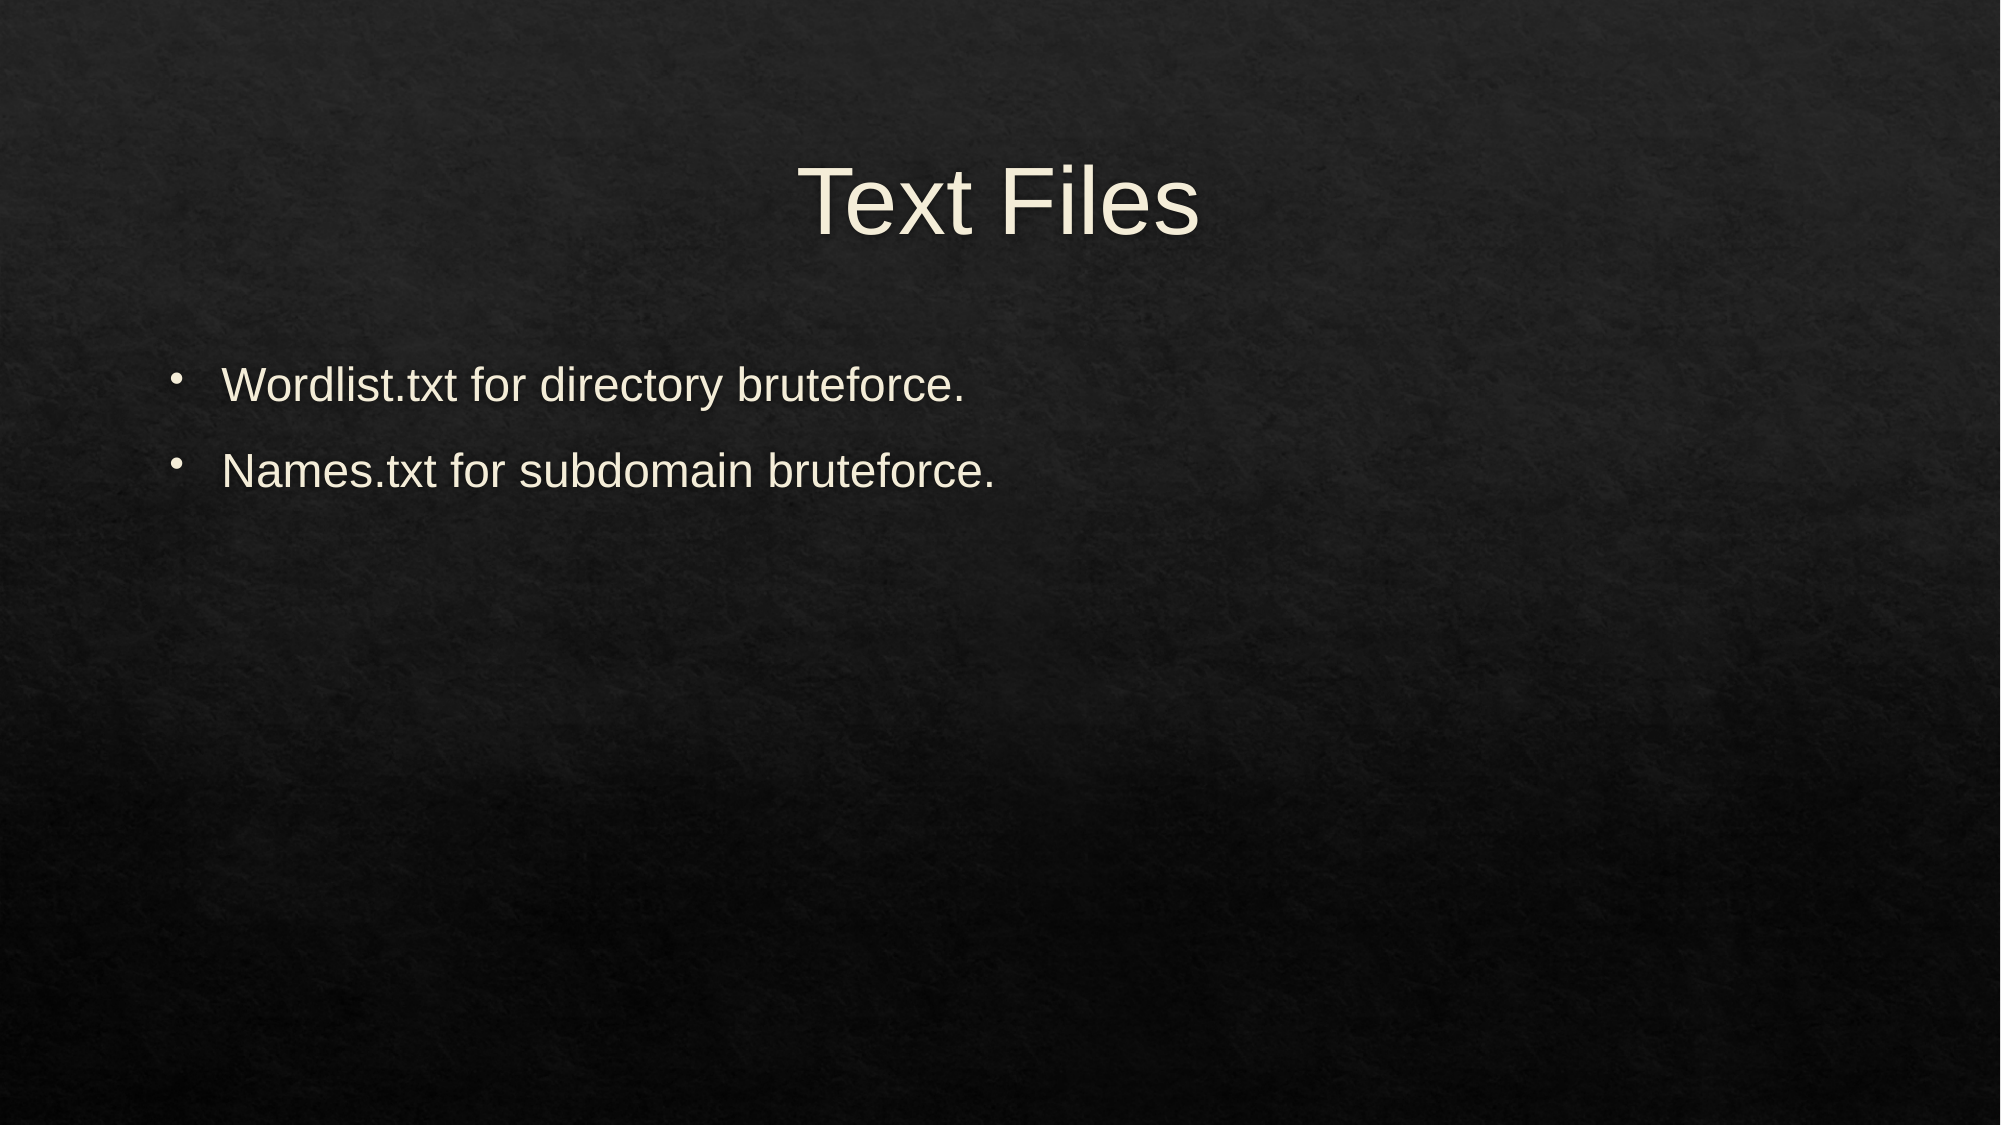

# Text Files
Wordlist.txt for directory bruteforce.
Names.txt for subdomain bruteforce.